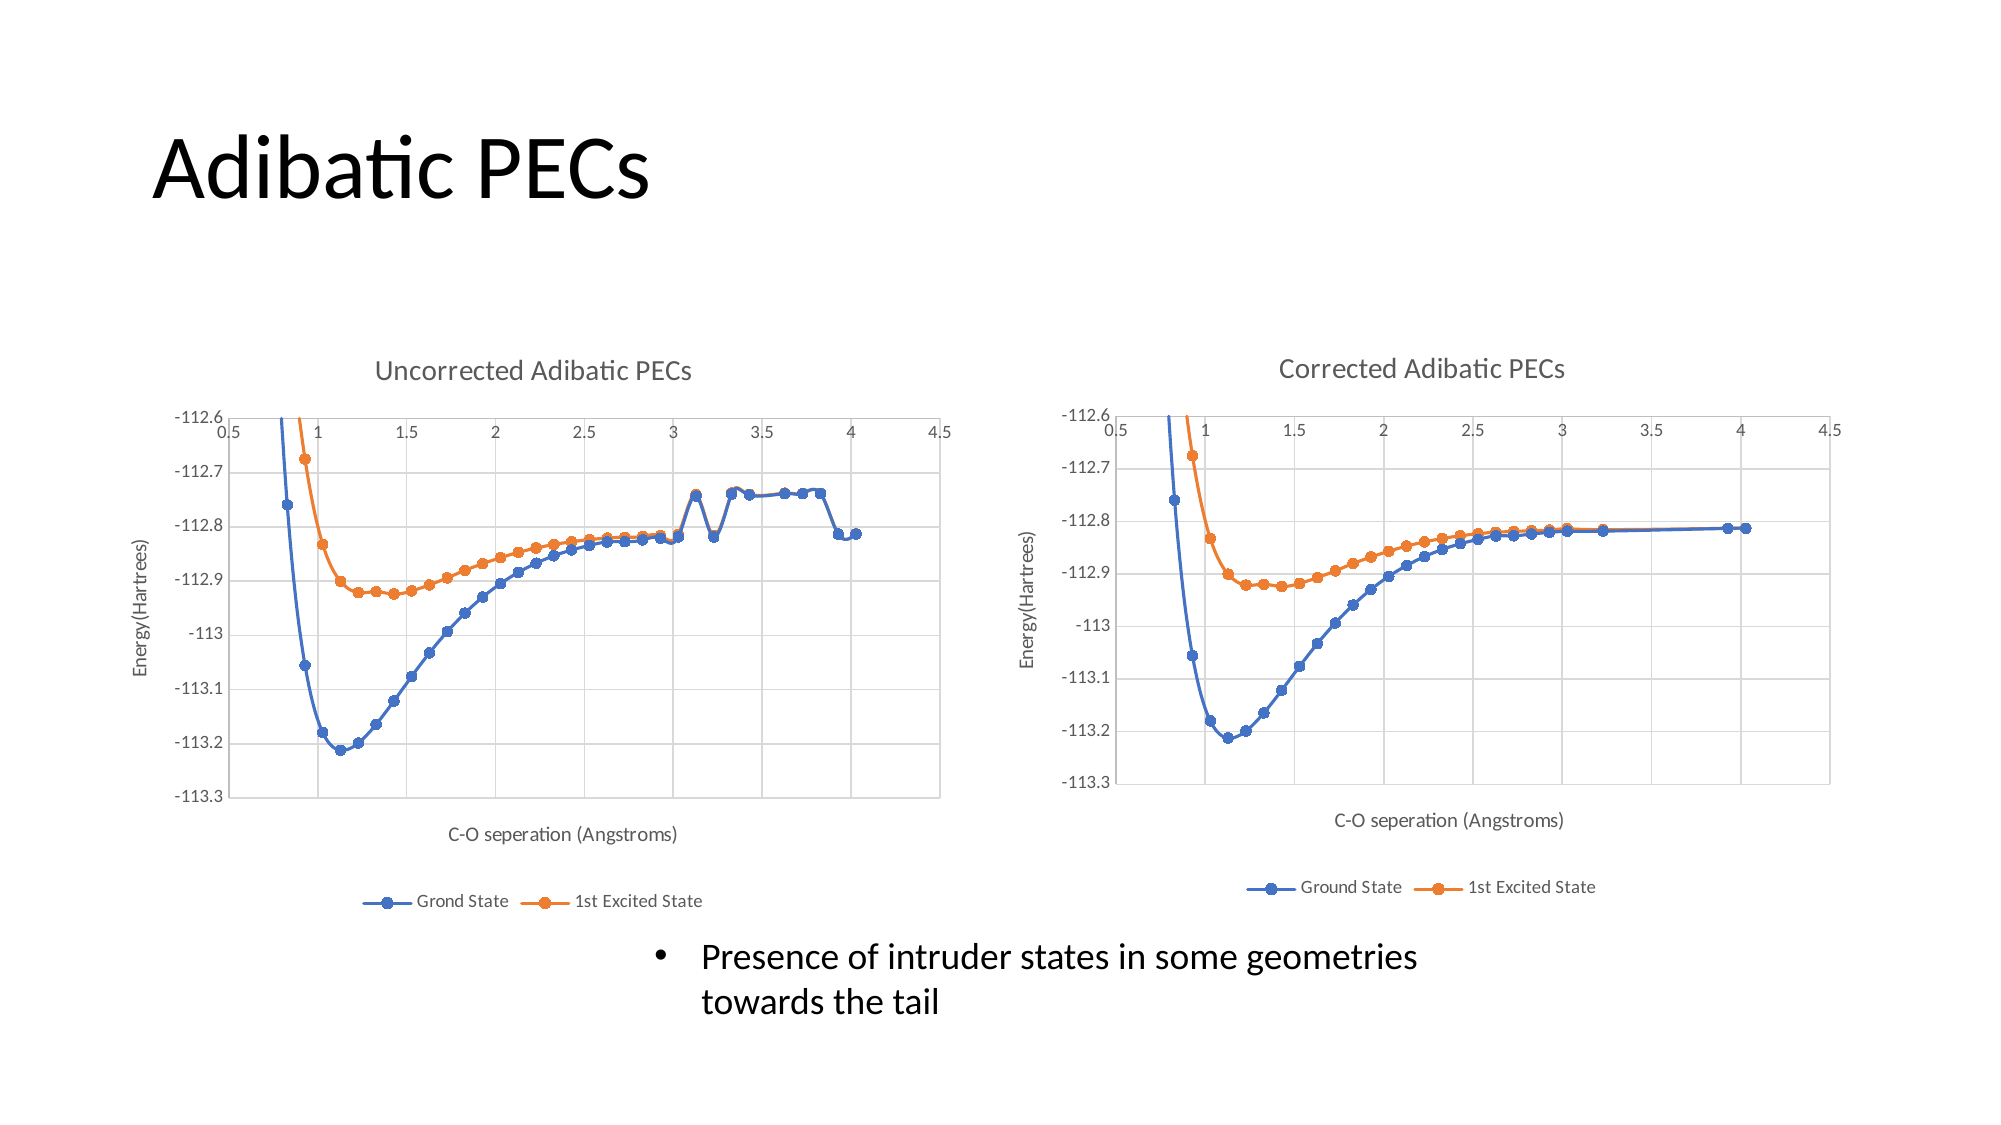

# Adibatic PECs

### Chart: Corrected Adibatic PECs

| Category |  |  |
|---|---|---|

### Chart: Uncorrected Adibatic PECs

| Category |  |  |
|---|---|---|
Presence of intruder states in some geometries towards the tail